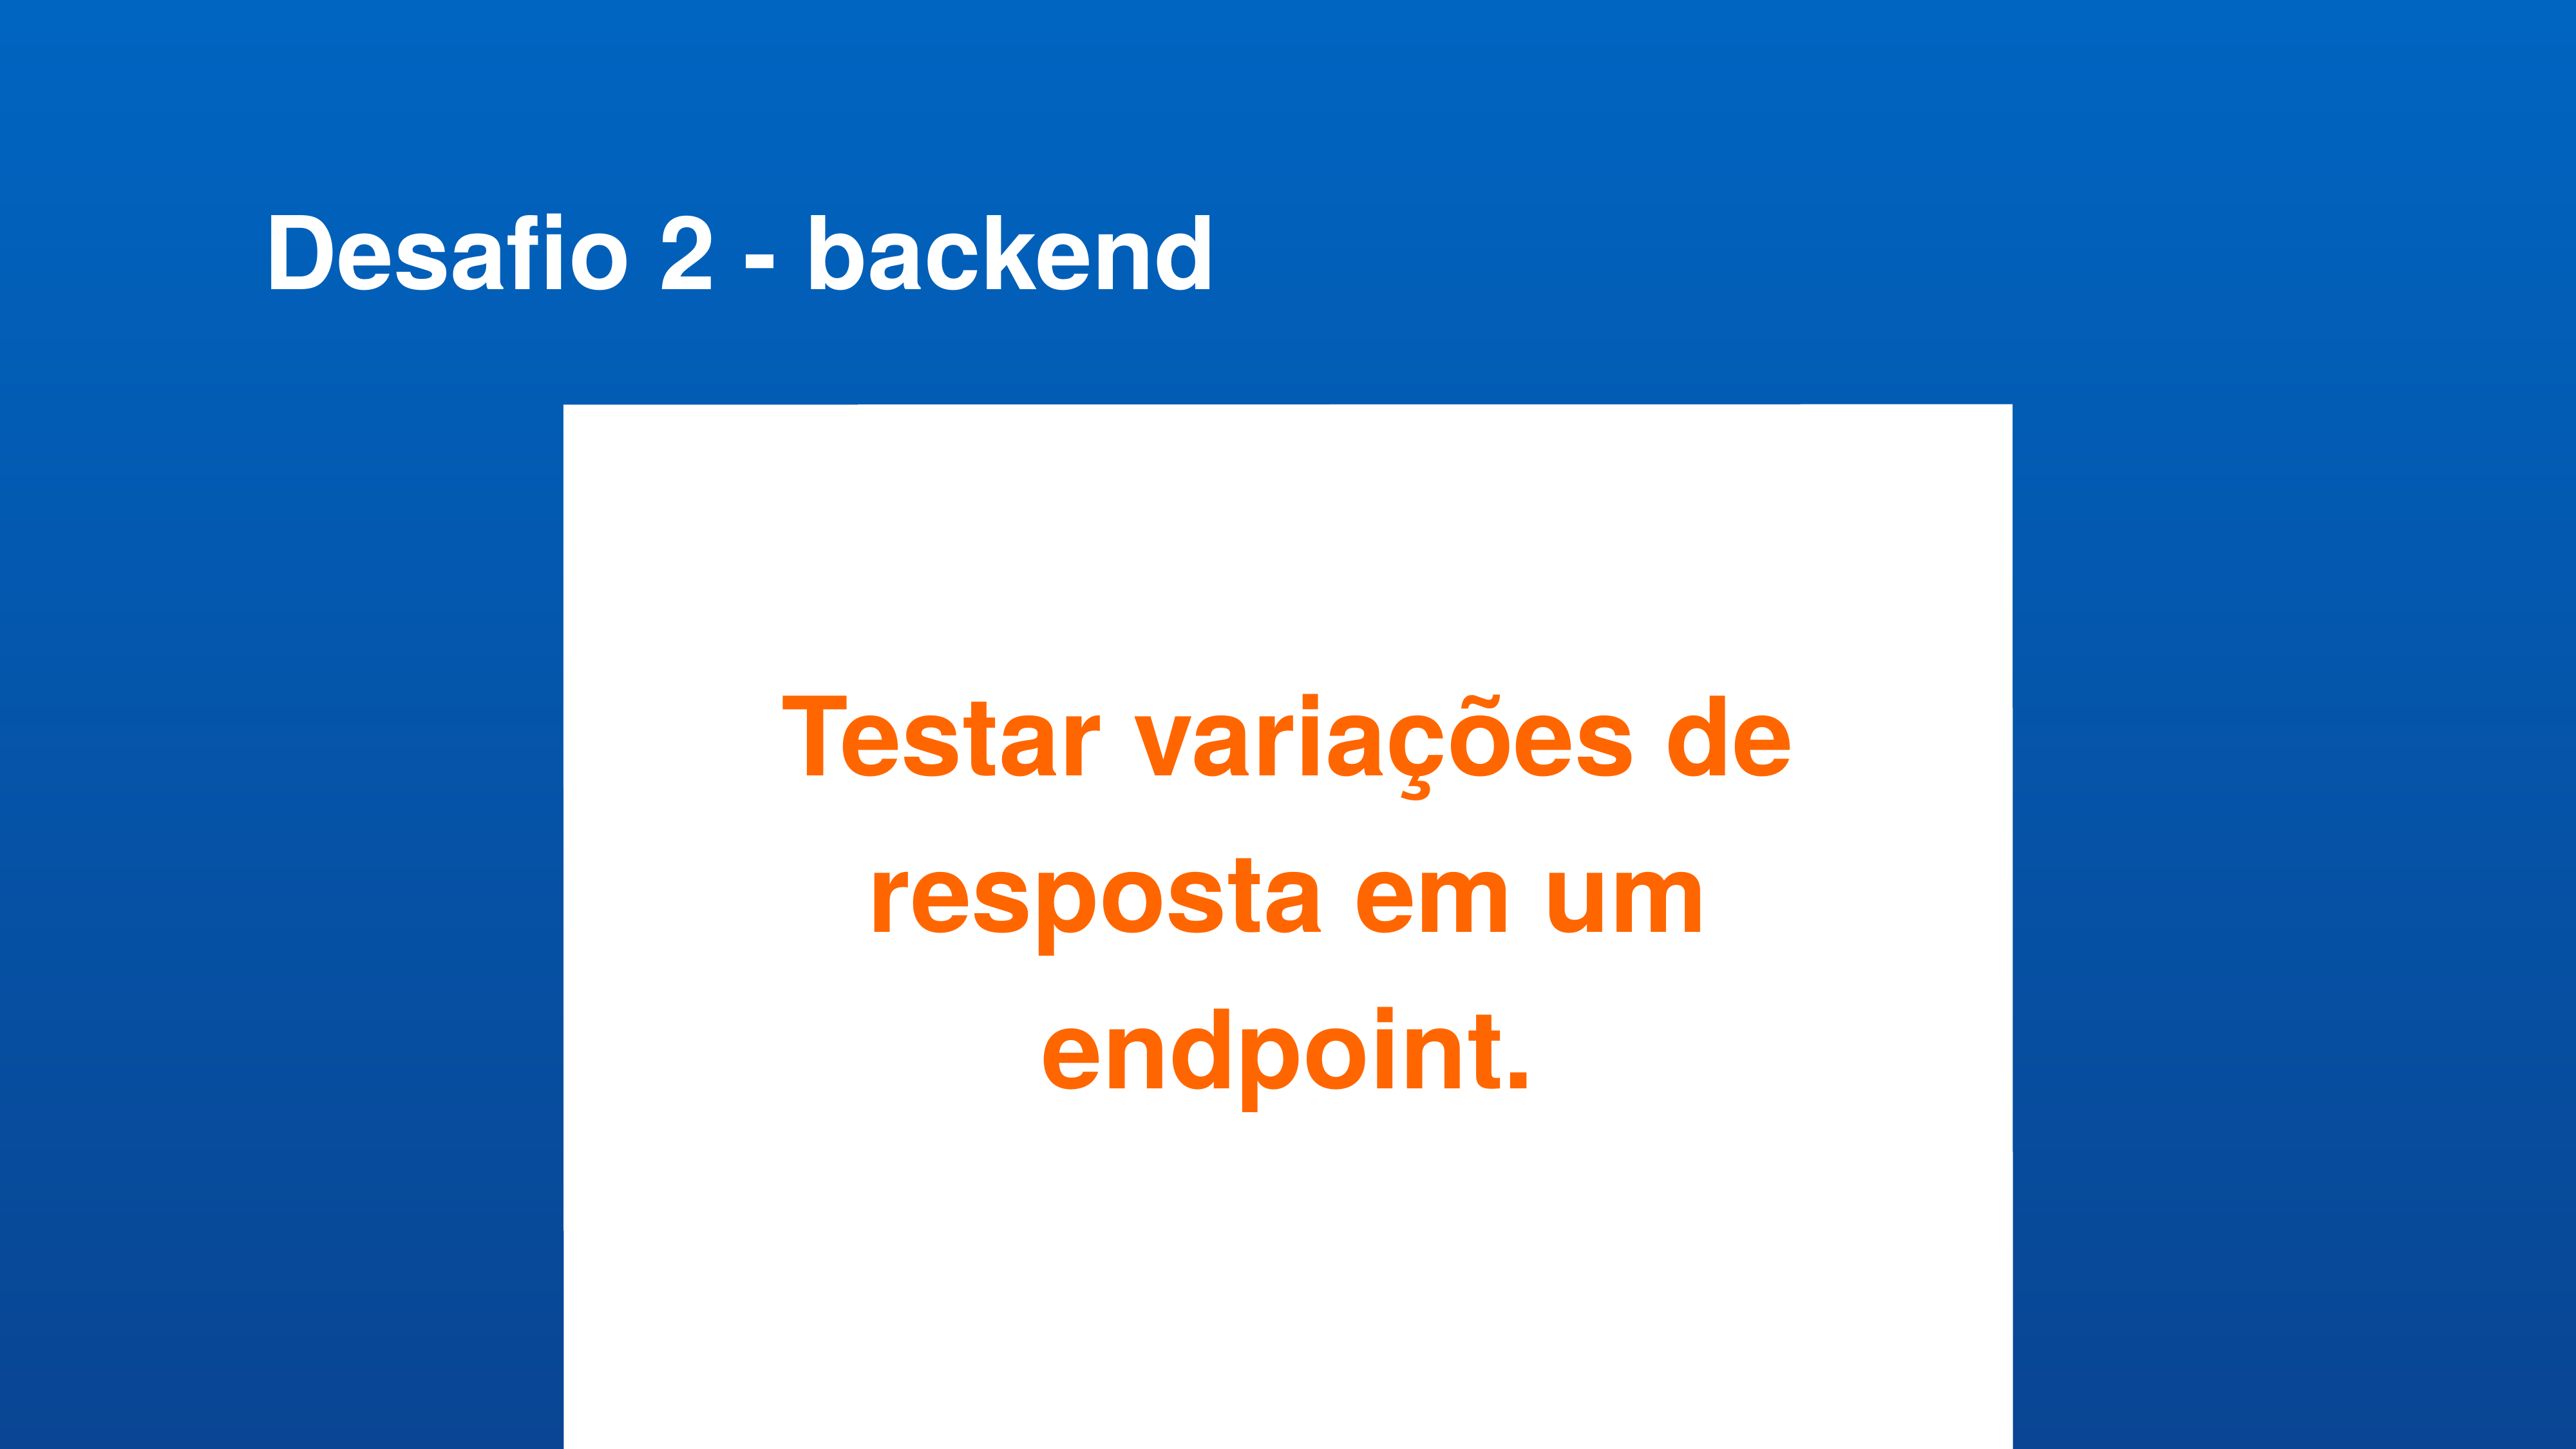

Desafio 2 - backend
Testar variações de resposta em um endpoint.